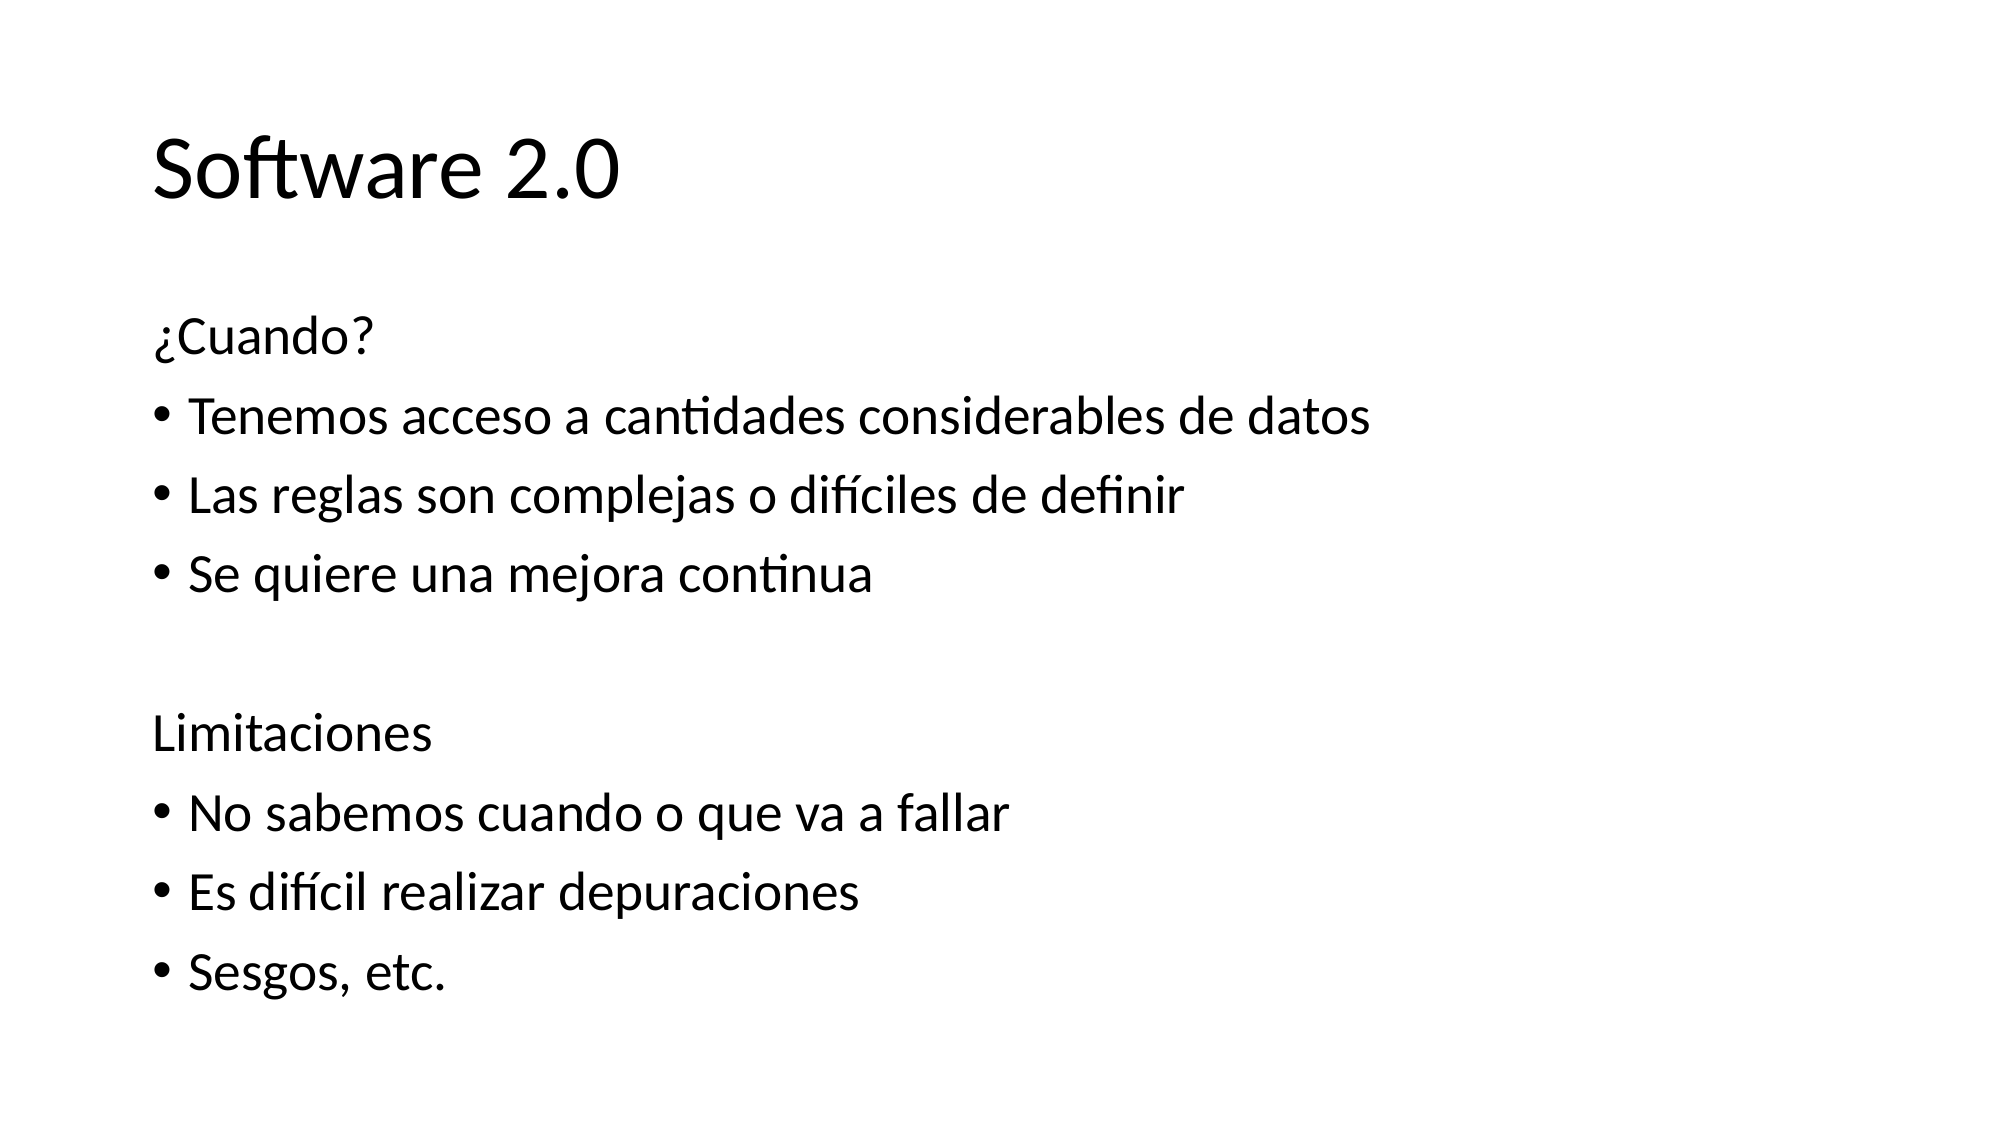

# Software 2.0
¿Cuando?
Tenemos acceso a cantidades considerables de datos
Las reglas son complejas o difíciles de definir
Se quiere una mejora continua

Limitaciones
No sabemos cuando o que va a fallar
Es difícil realizar depuraciones
Sesgos, etc.